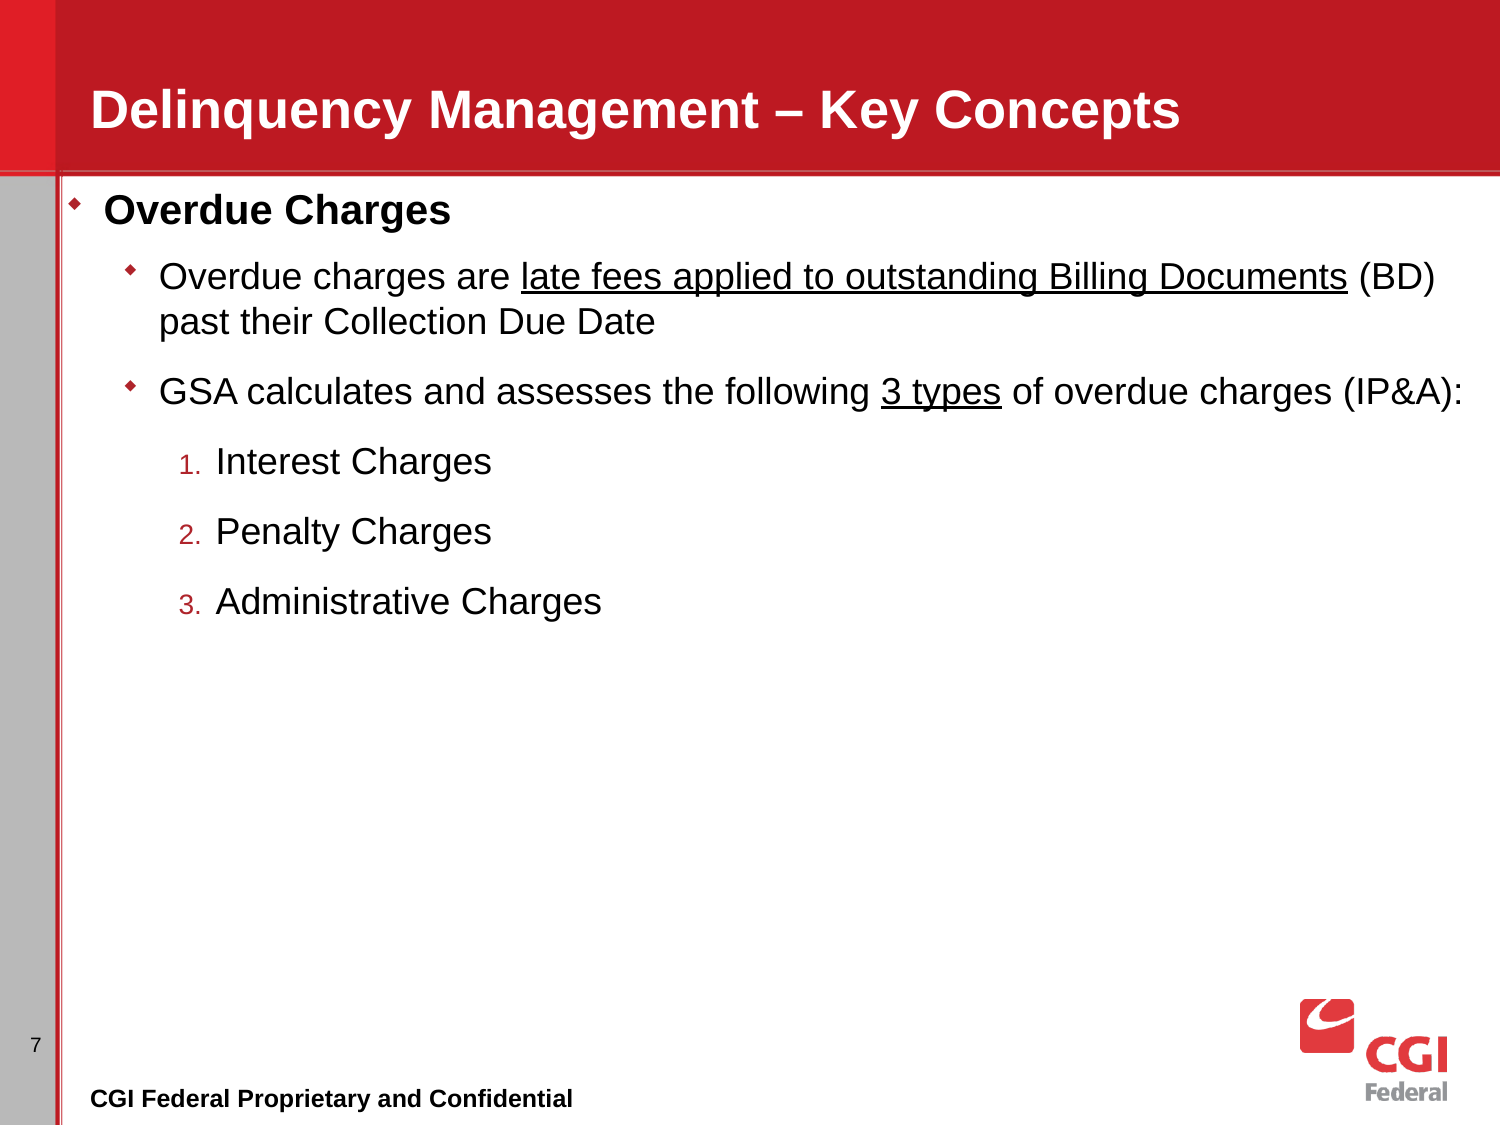

# Delinquency Management – Key Concepts
Overdue Charges
Overdue charges are late fees applied to outstanding Billing Documents (BD) past their Collection Due Date
GSA calculates and assesses the following 3 types of overdue charges (IP&A):
Interest Charges
Penalty Charges
Administrative Charges

7
CGI Federal Proprietary and Confidential